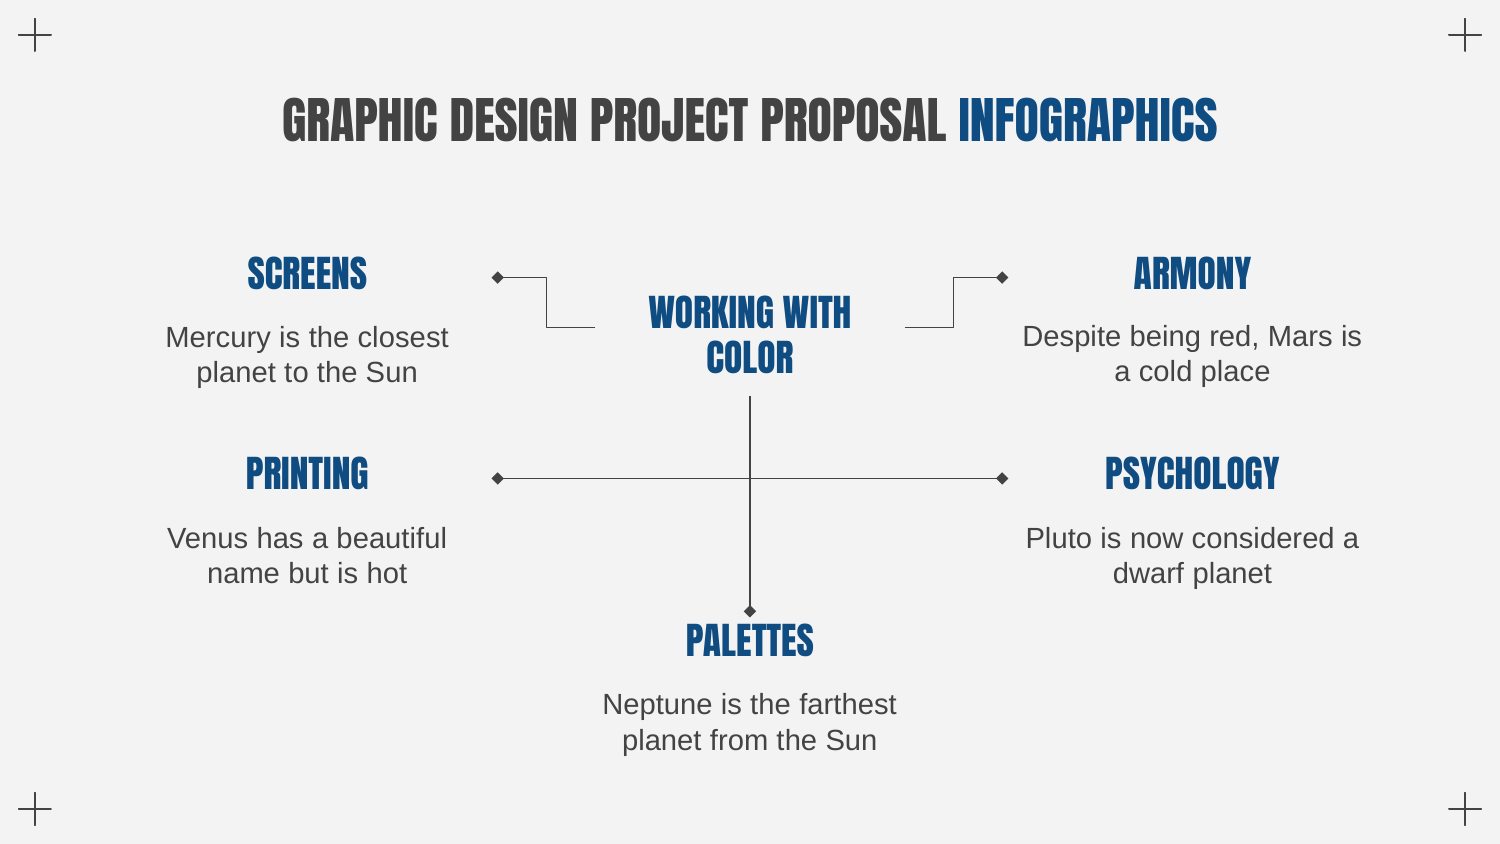

# GRAPHIC DESIGN PROJECT PROPOSAL INFOGRAPHICS
ARMONY
Despite being red, Mars is a cold place
SCREENS
Mercury is the closest planet to the Sun
WORKING WITH COLOR
PSYCHOLOGY
Pluto is now considered a dwarf planet
PRINTING
Venus has a beautiful name but is hot
PALETTES
Neptune is the farthest planet from the Sun